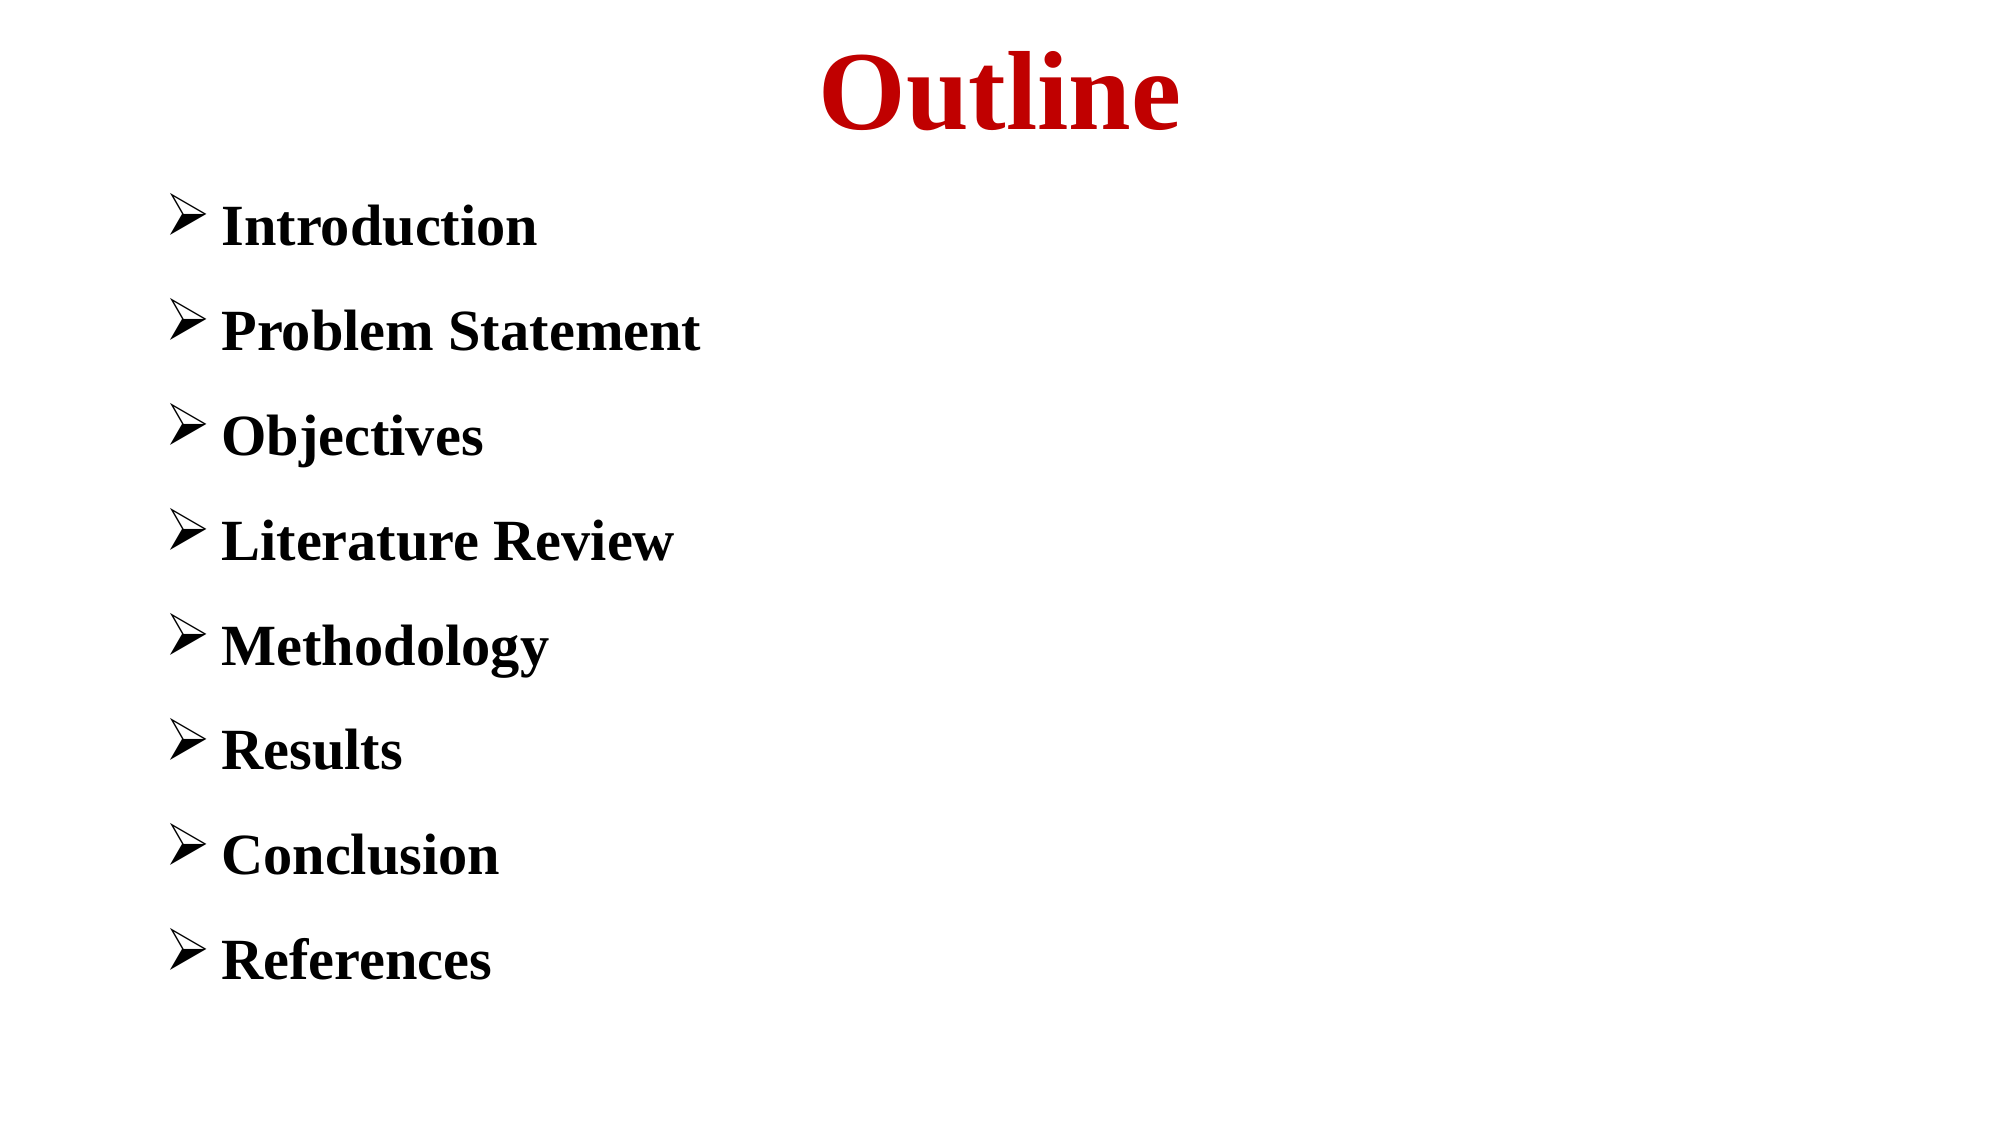

# Outline
Introduction
Problem Statement
Objectives
Literature Review
Methodology
Results
Conclusion
References